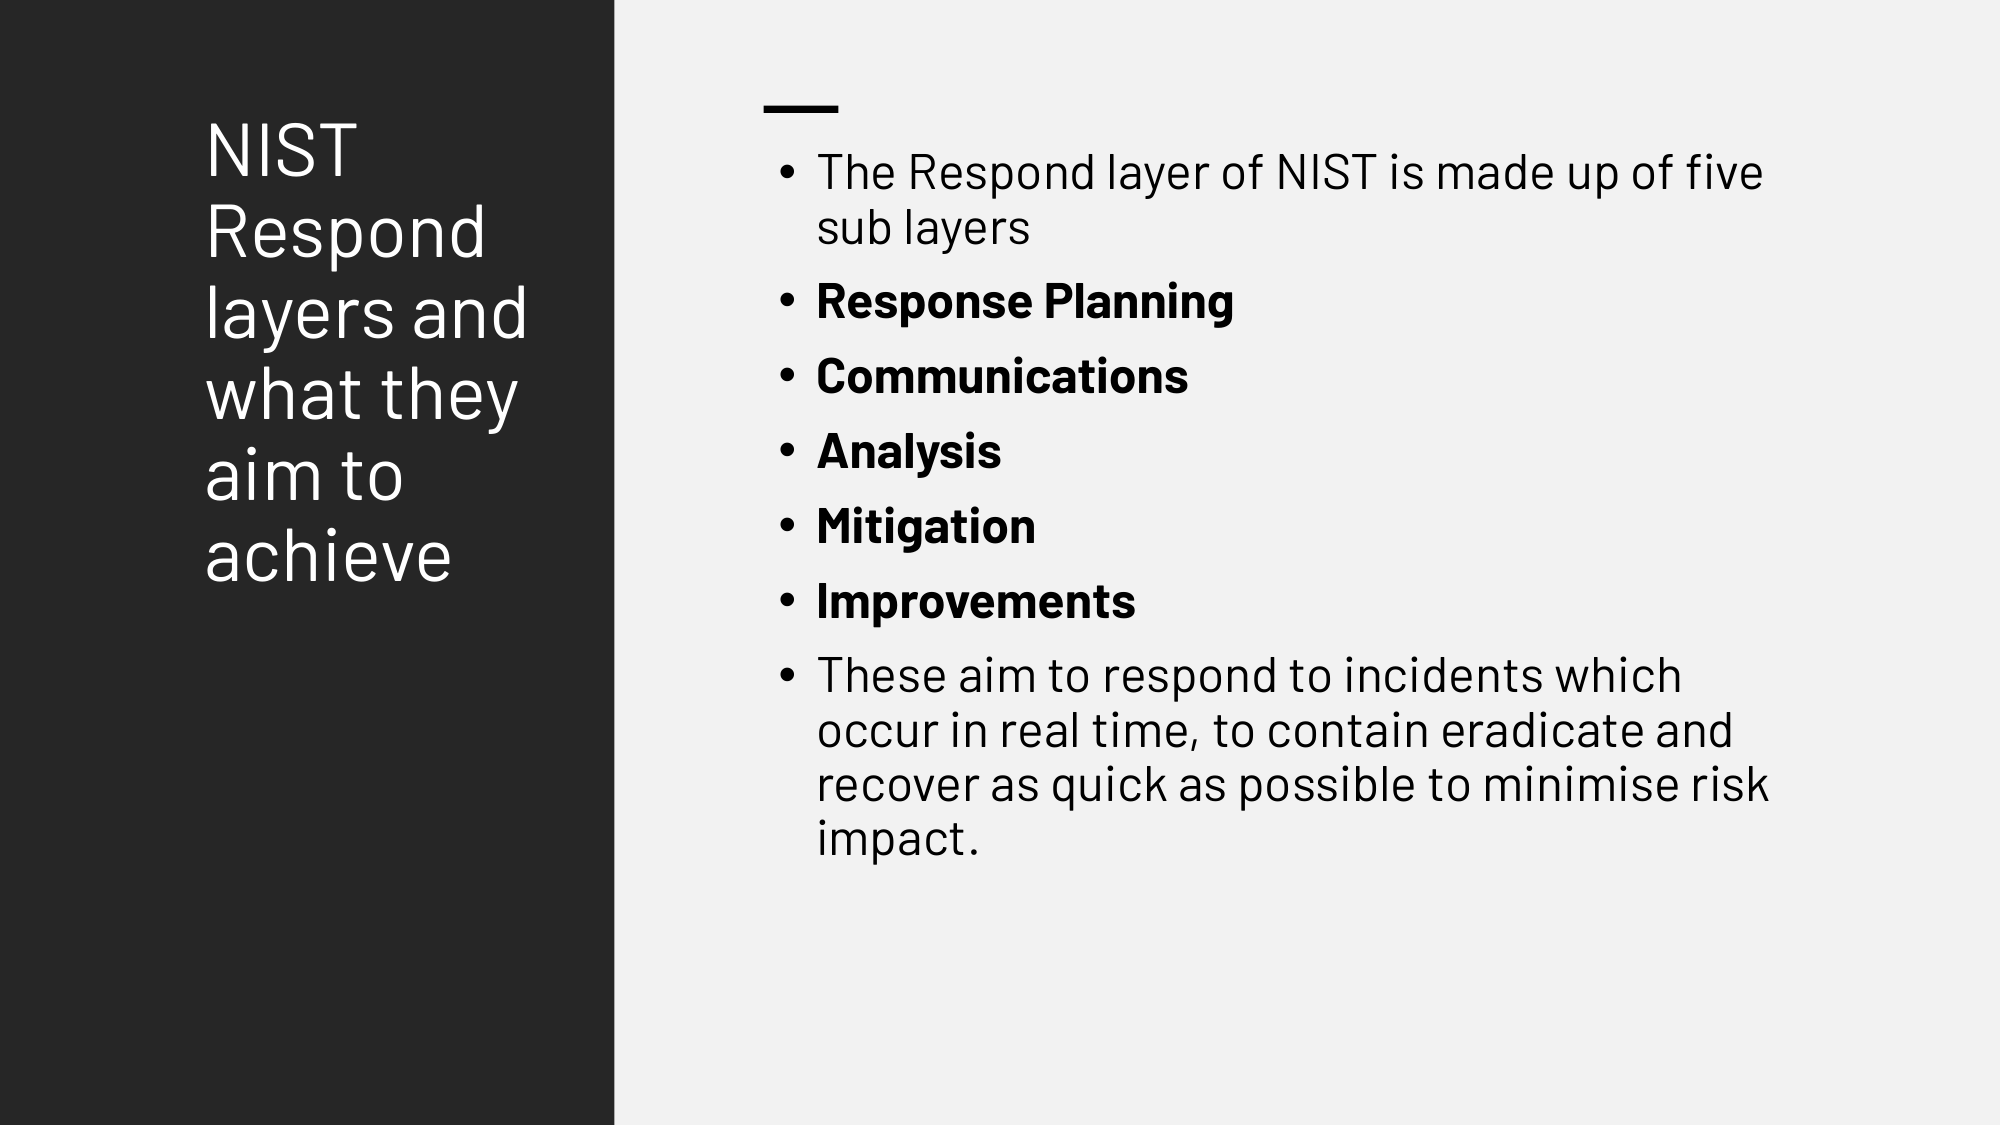

# NIST Respond layers and what they aim to achieve

The Respond layer of NIST is made up of five sub layers
Response Planning
Communications
Analysis
Mitigation
Improvements
These aim to respond to incidents which occur in real time, to contain eradicate and recover as quick as possible to minimise risk impact.